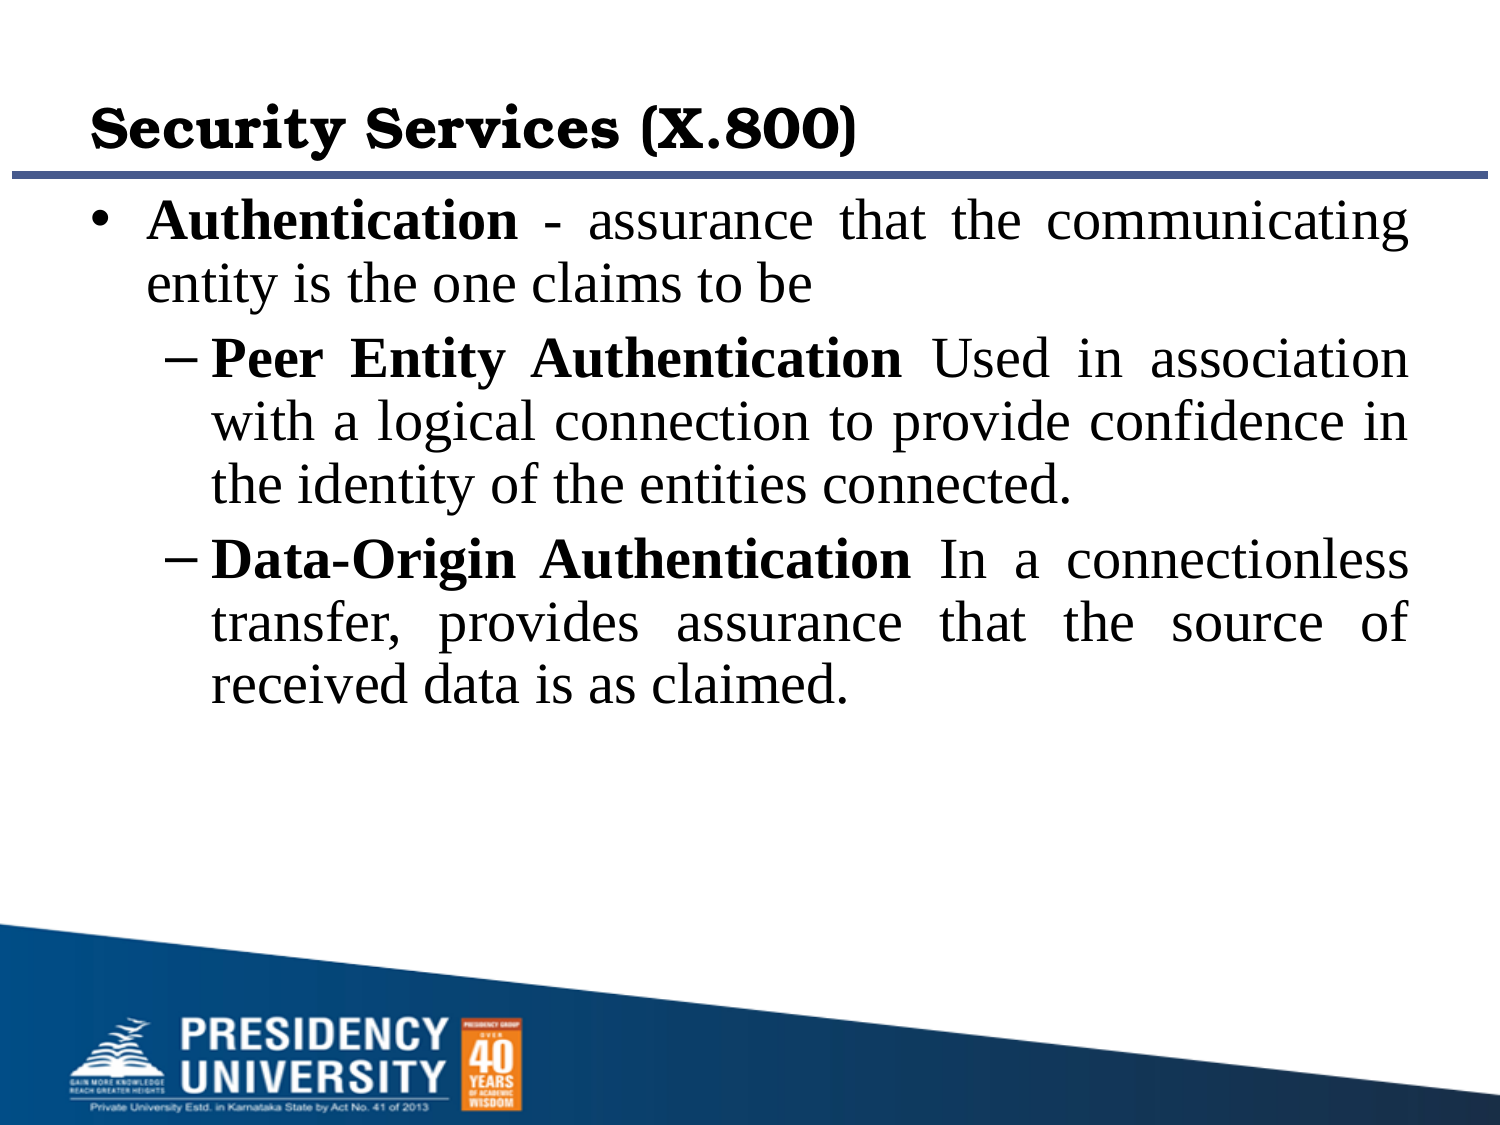

# Security Services (X.800)
Authentication - assurance that the communicating entity is the one claims to be
Peer Entity Authentication Used in association with a logical connection to provide confidence in the identity of the entities connected.
Data-Origin Authentication In a connectionless transfer, provides assurance that the source of received data is as claimed.

38